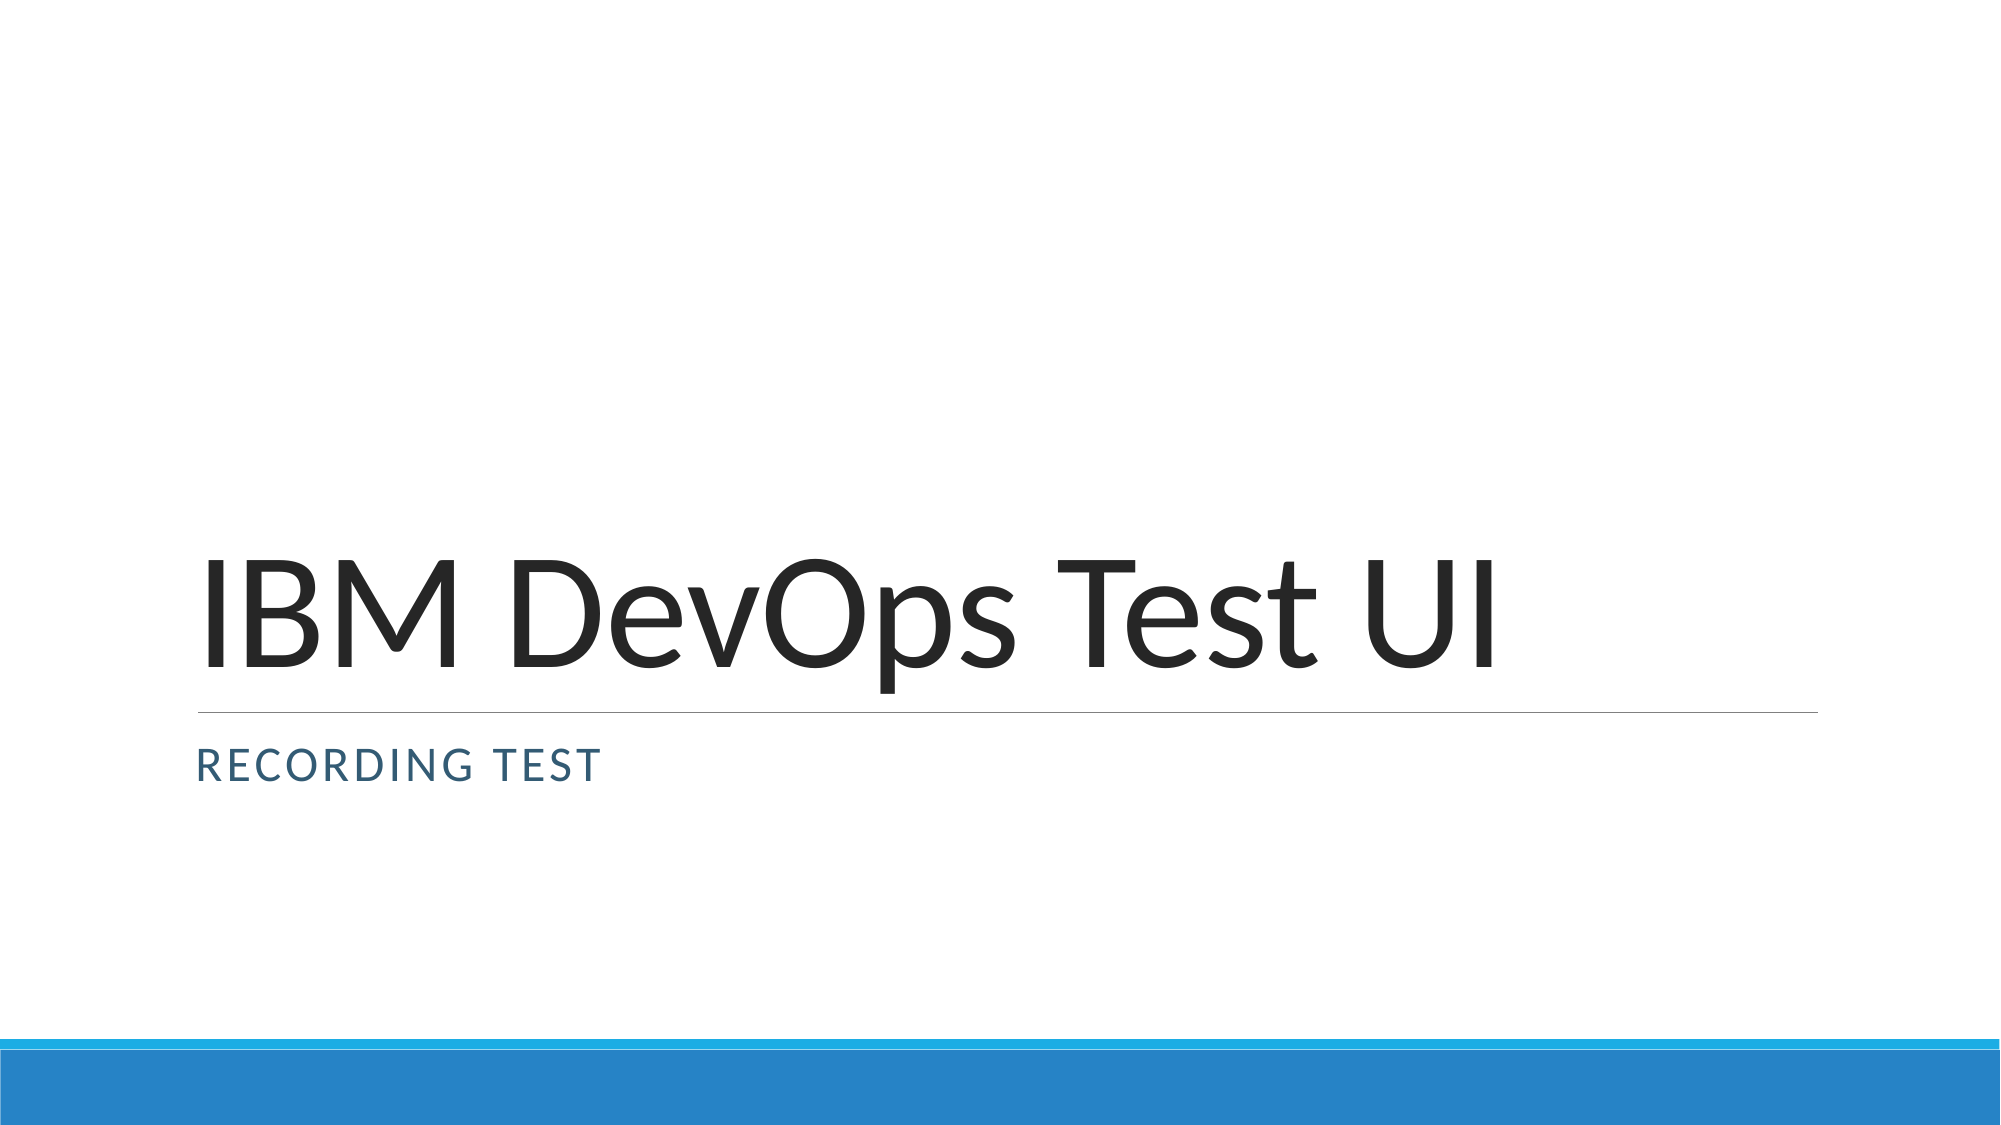

# IBM DevOps Test UI
Recording test